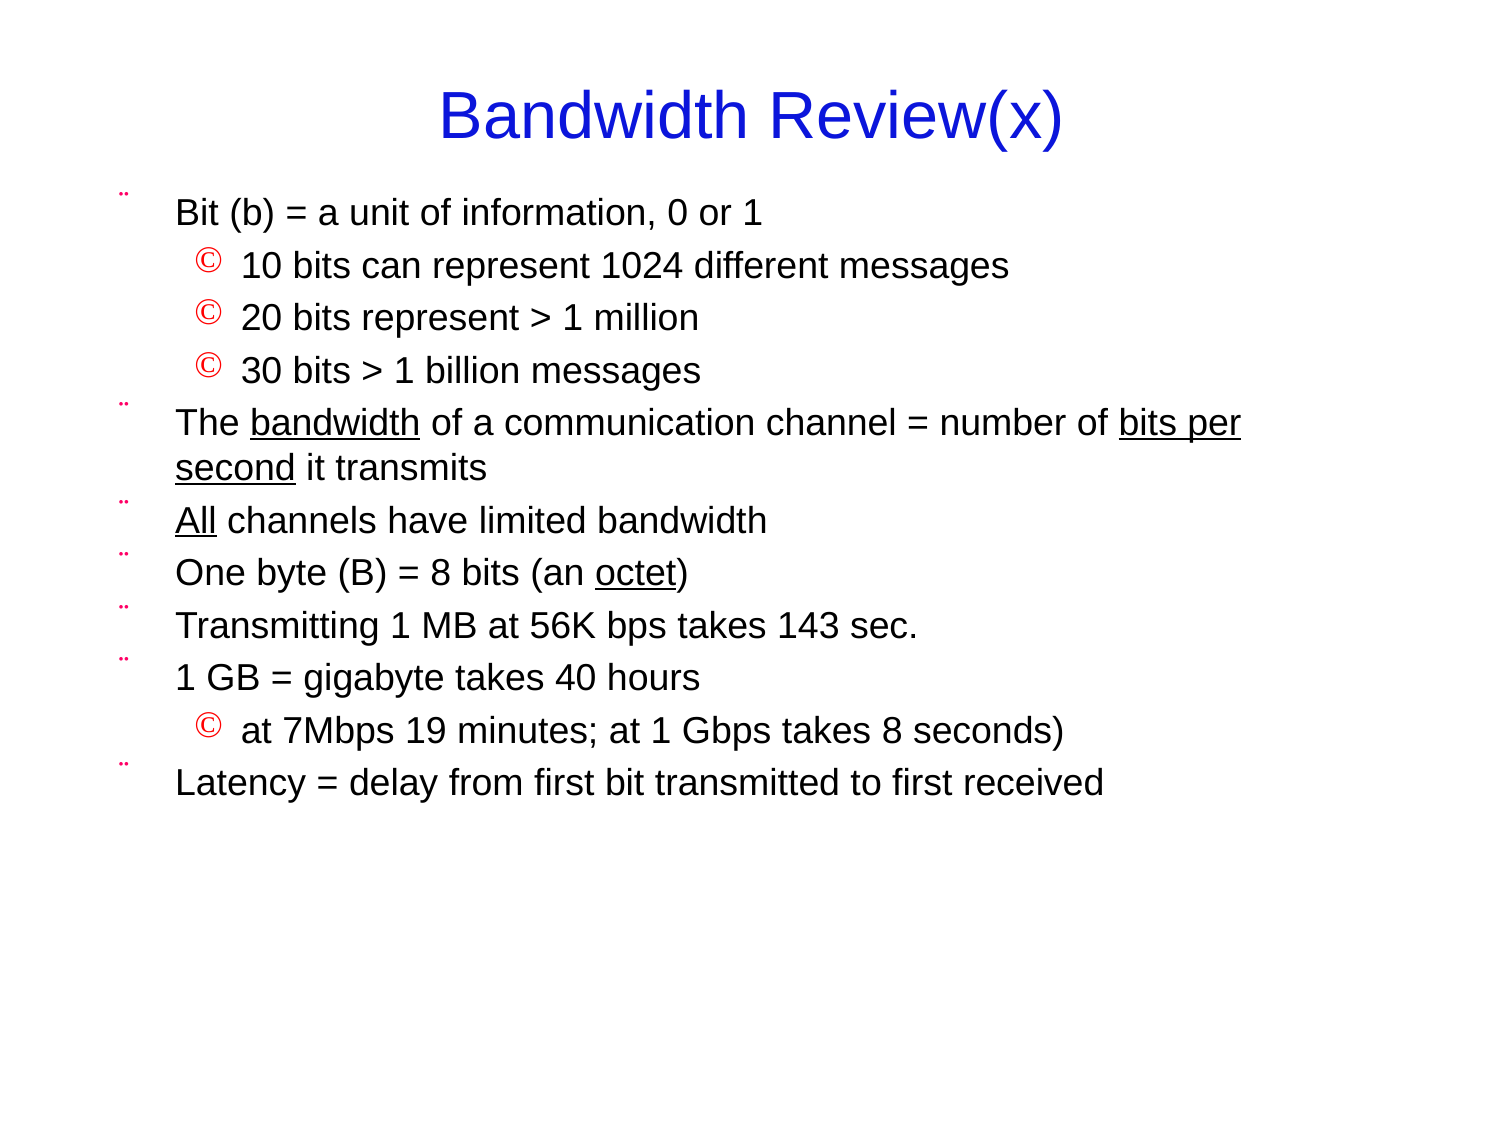

# Bandwidth Review(x)
Bit (b) = a unit of information, 0 or 1
10 bits can represent 1024 different messages
20 bits represent > 1 million
30 bits > 1 billion messages
The bandwidth of a communication channel = number of bits per second it transmits
All channels have limited bandwidth
One byte (B) = 8 bits (an octet)
Transmitting 1 MB at 56K bps takes 143 sec.
1 GB = gigabyte takes 40 hours
at 7Mbps 19 minutes; at 1 Gbps takes 8 seconds)
Latency = delay from first bit transmitted to first received